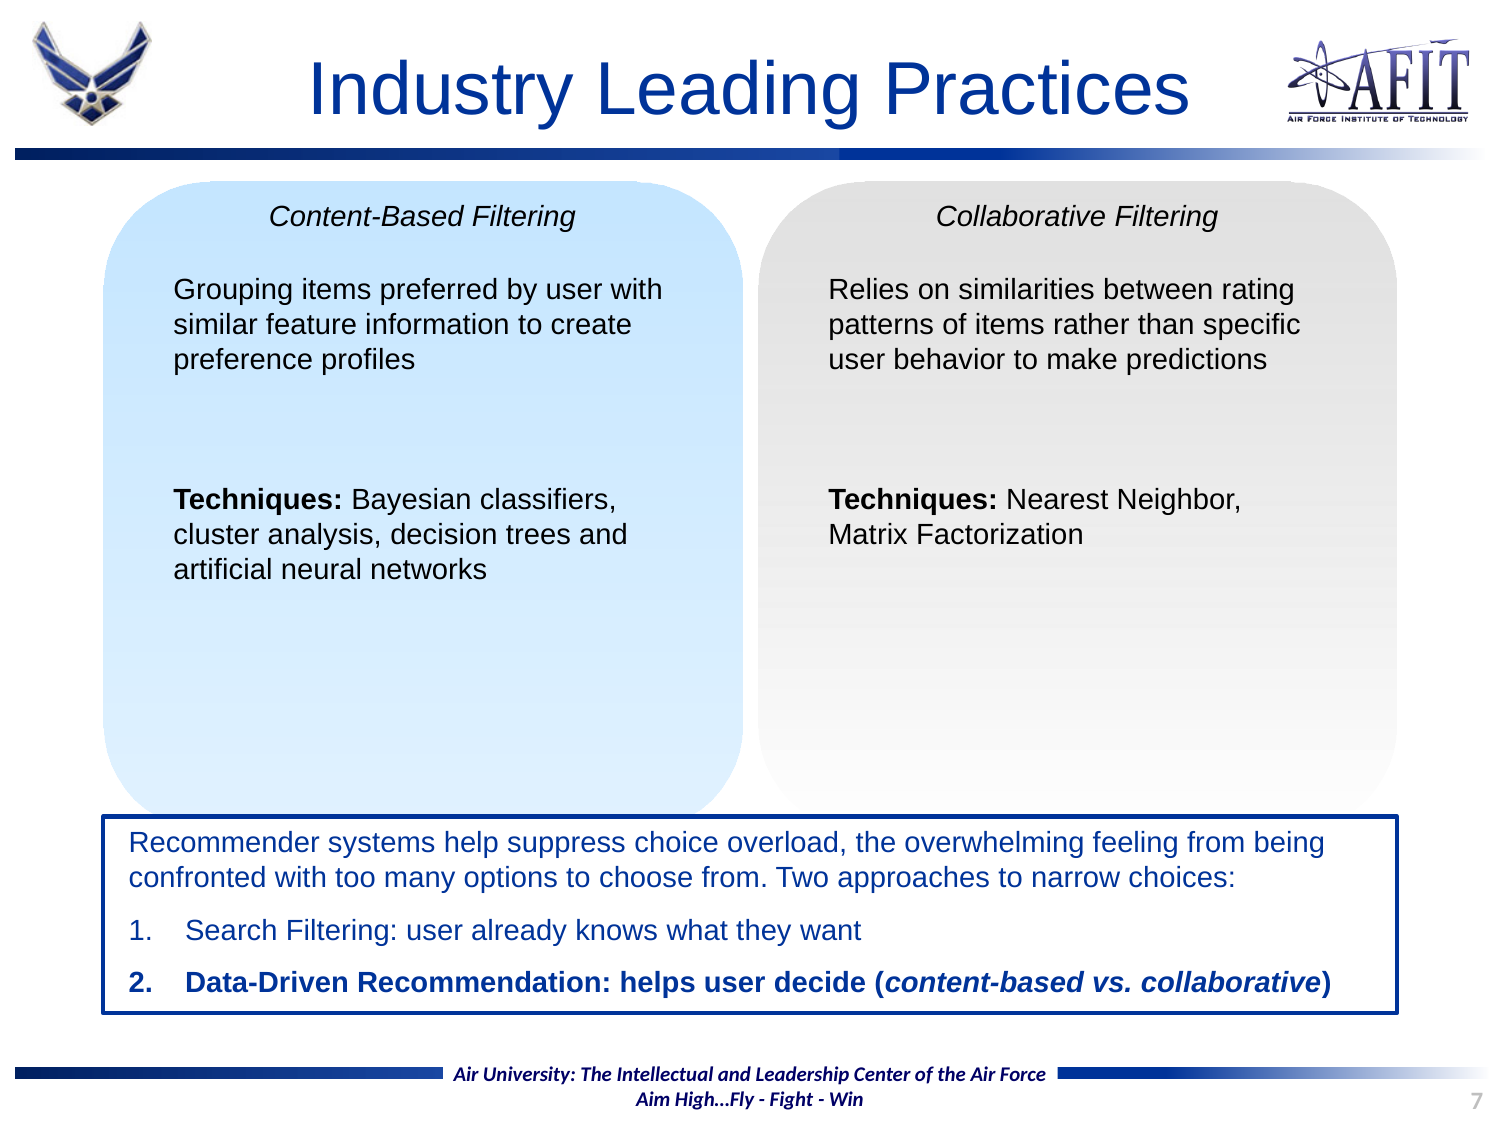

# Industry Leading Practices

Content-Based Filtering
Collaborative Filtering
Grouping items preferred by user with similar feature information to create preference profiles

Techniques: Bayesian classifiers, cluster analysis, decision trees and artificial neural networks
Relies on similarities between rating patterns of items rather than specific user behavior to make predictions

Techniques: Nearest Neighbor, Matrix Factorization

Recommender systems help suppress choice overload, the overwhelming feeling from being confronted with too many options to choose from. Two approaches to narrow choices:
Search Filtering: user already knows what they want
Data-Driven Recommendation: helps user decide (content-based vs. collaborative)